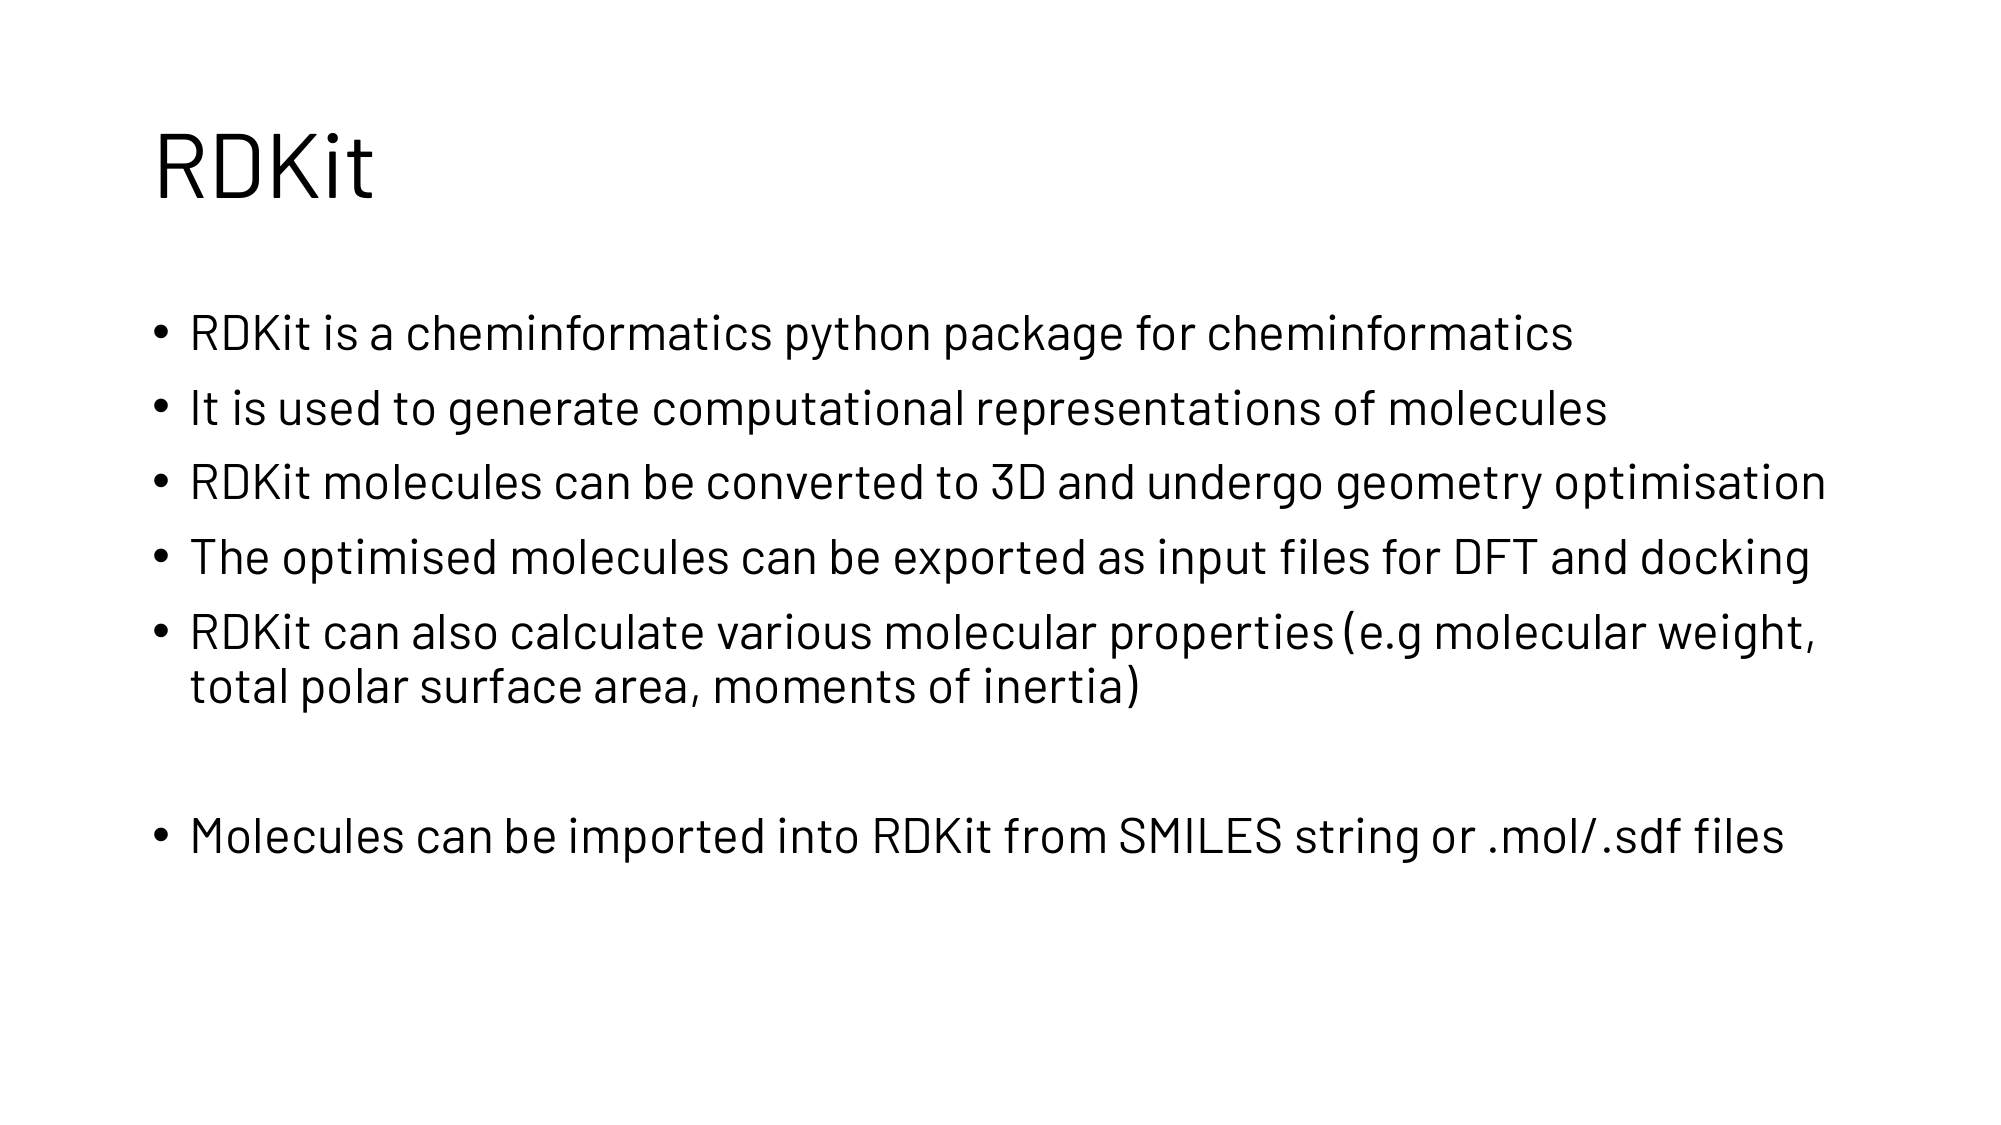

# RDKit
RDKit is a cheminformatics python package for cheminformatics
It is used to generate computational representations of molecules
RDKit molecules can be converted to 3D and undergo geometry optimisation
The optimised molecules can be exported as input files for DFT and docking
RDKit can also calculate various molecular properties (e.g molecular weight, total polar surface area, moments of inertia)

Molecules can be imported into RDKit from SMILES string or .mol/.sdf files